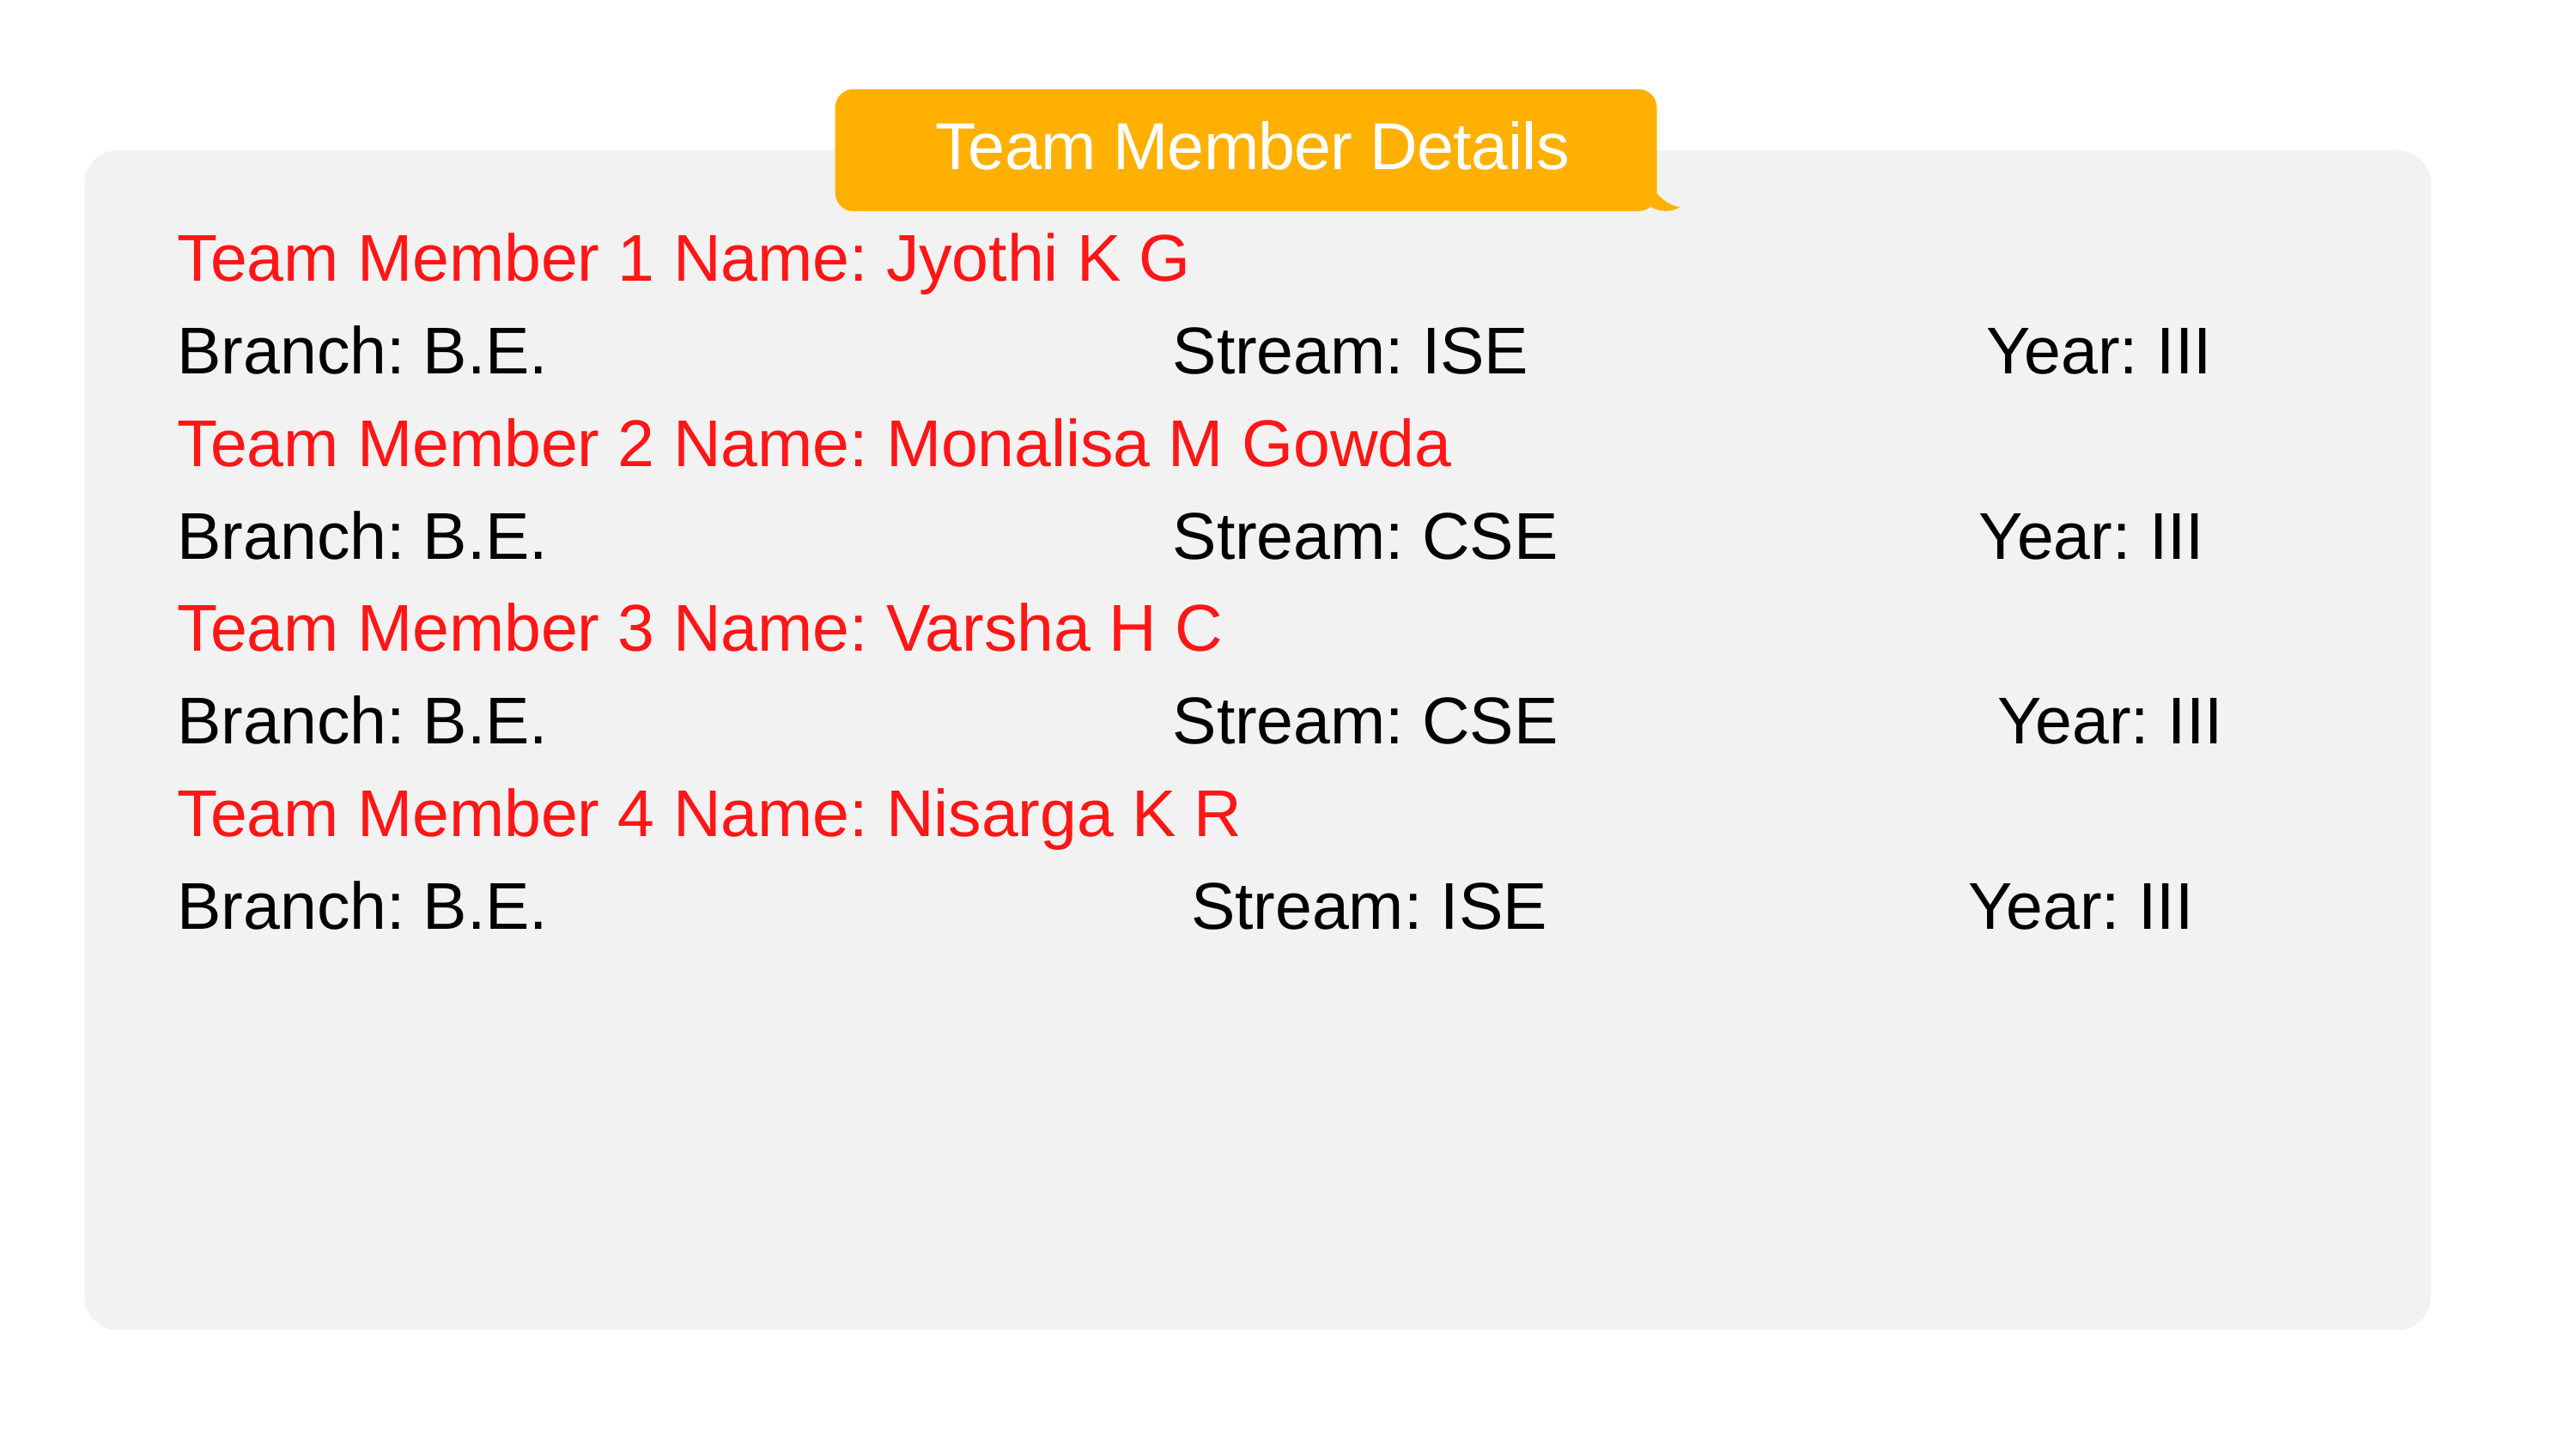

Team Member Details

Team Member 1 Name: Jyothi K G
Branch: B.E.                                  Stream: ISE                         Year: III
Team Member 2 Name: Monalisa M Gowda
Branch: B.E.                                  Stream: CSE                       Year: III
Team Member 3 Name: Varsha H C
Branch: B.E.                                  Stream: CSE                        Year: III
Team Member 4 Name: Nisarga K R
Branch: B.E.                                   Stream: ISE                       Year: III